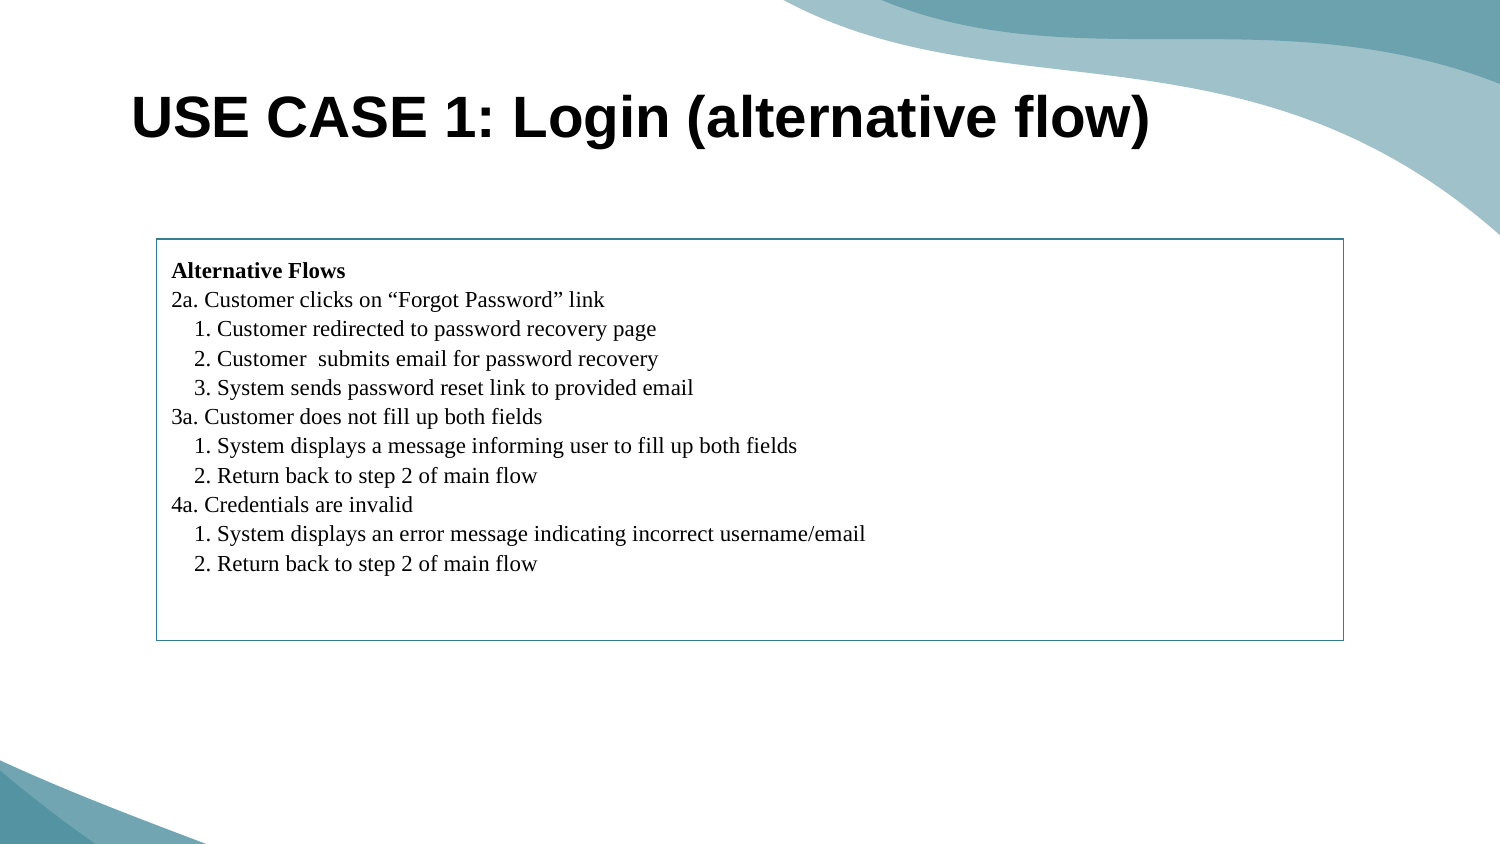

# USE CASE 1: Login (alternative flow)
| Alternative Flows 2a. Customer clicks on “Forgot Password” link 1. Customer redirected to password recovery page 2. Customer submits email for password recovery 3. System sends password reset link to provided email 3a. Customer does not fill up both fields 1. System displays a message informing user to fill up both fields 2. Return back to step 2 of main flow 4a. Credentials are invalid 1. System displays an error message indicating incorrect username/email 2. Return back to step 2 of main flow |
| --- |